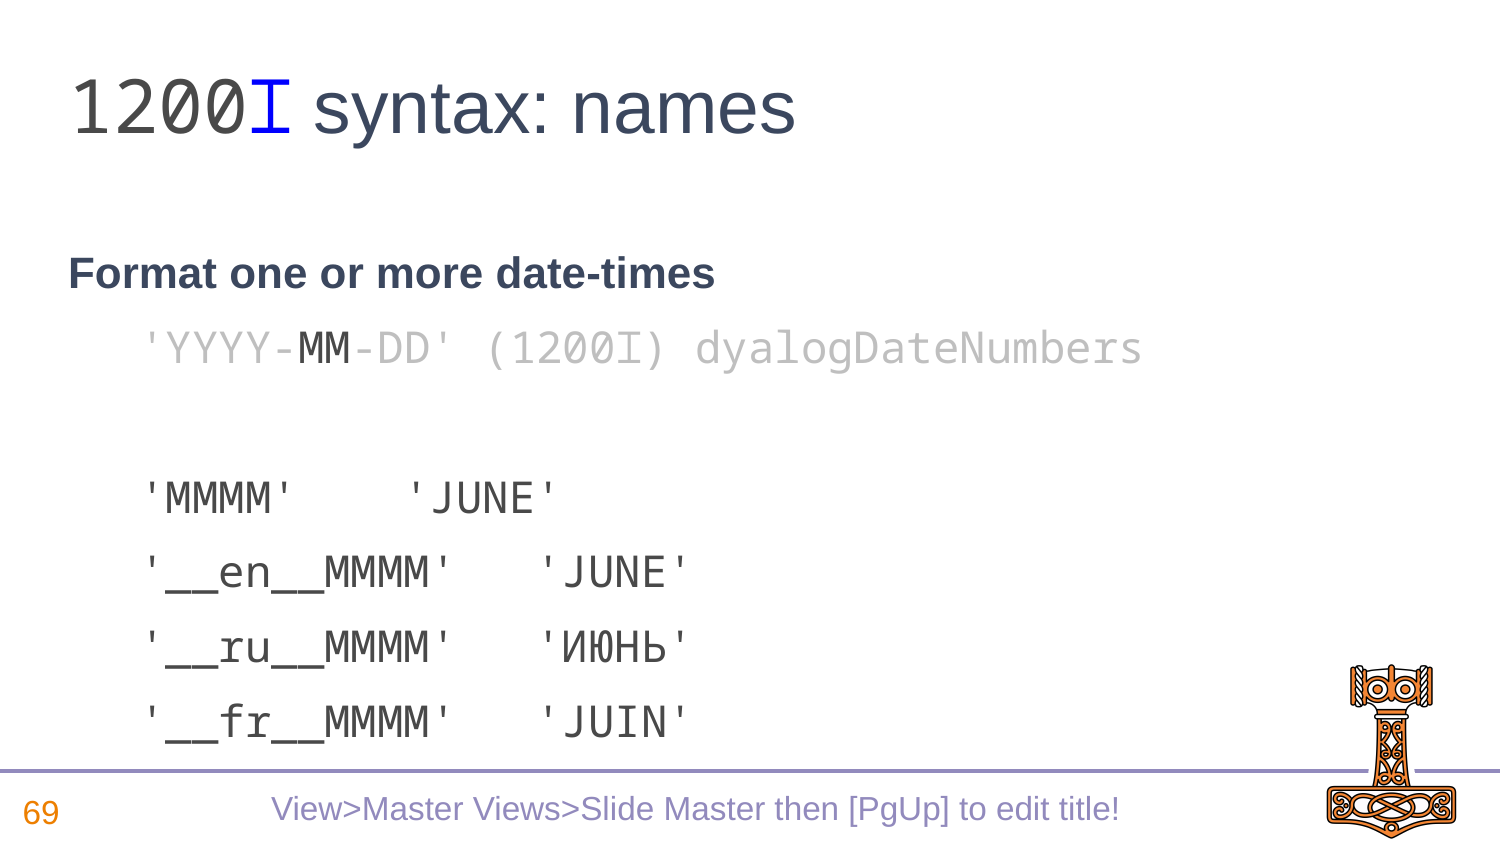

# 1200⌶ syntax: names
Format one or more date-times
'YYYY-MM-DD' (1200⌶) dyalogDateNumbers

'MMMM'		'JUNE'
'__en__MMMM'	'JUNE'
'__ru__MMMM'	'ИЮНЬ'
'__fr__MMMM'	'JUIN'